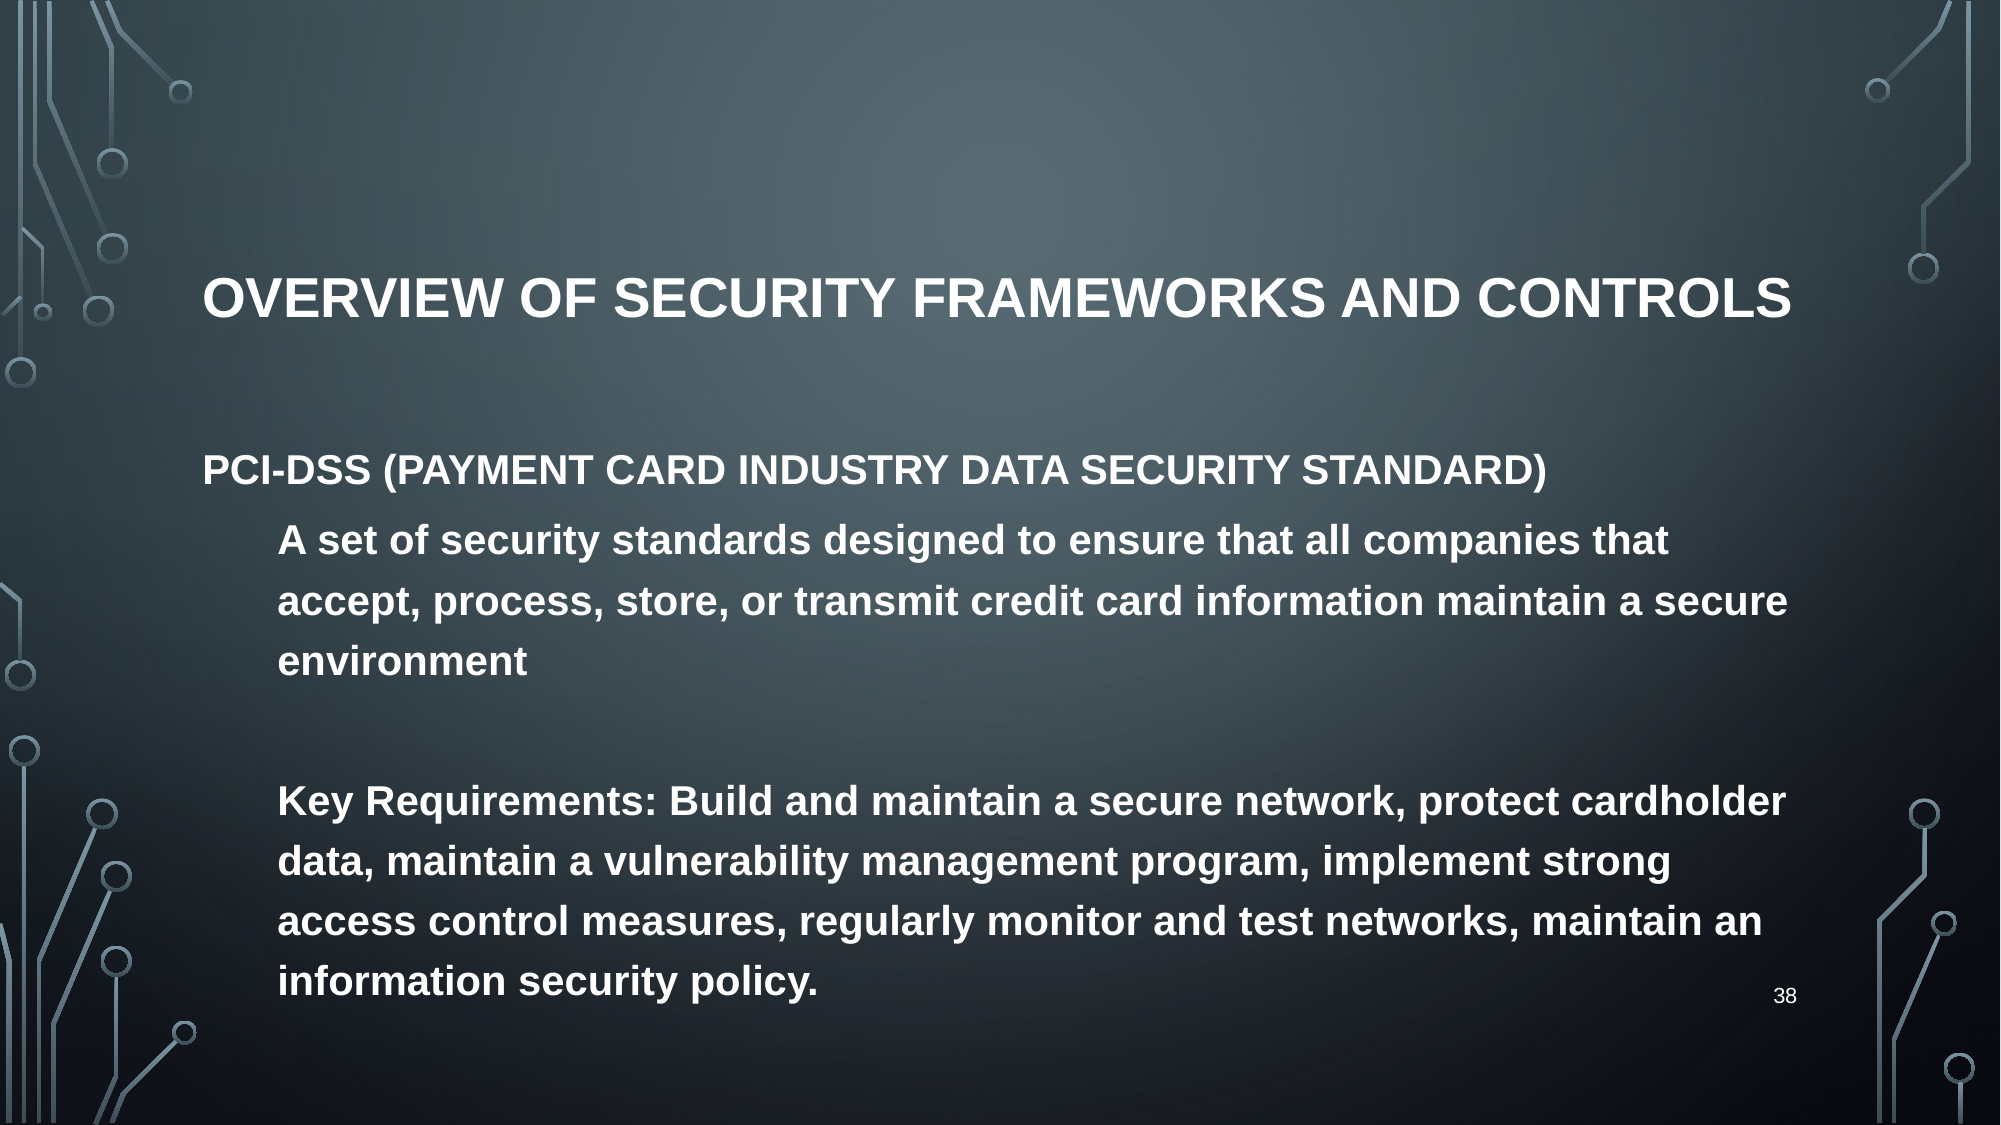

# Overview of Security Frameworks and Controls
PCI-DSS (Payment Card Industry Data Security Standard)
A set of security standards designed to ensure that all companies that accept, process, store, or transmit credit card information maintain a secure environment

Key Requirements: Build and maintain a secure network, protect cardholder data, maintain a vulnerability management program, implement strong access control measures, regularly monitor and test networks, maintain an information security policy.

38